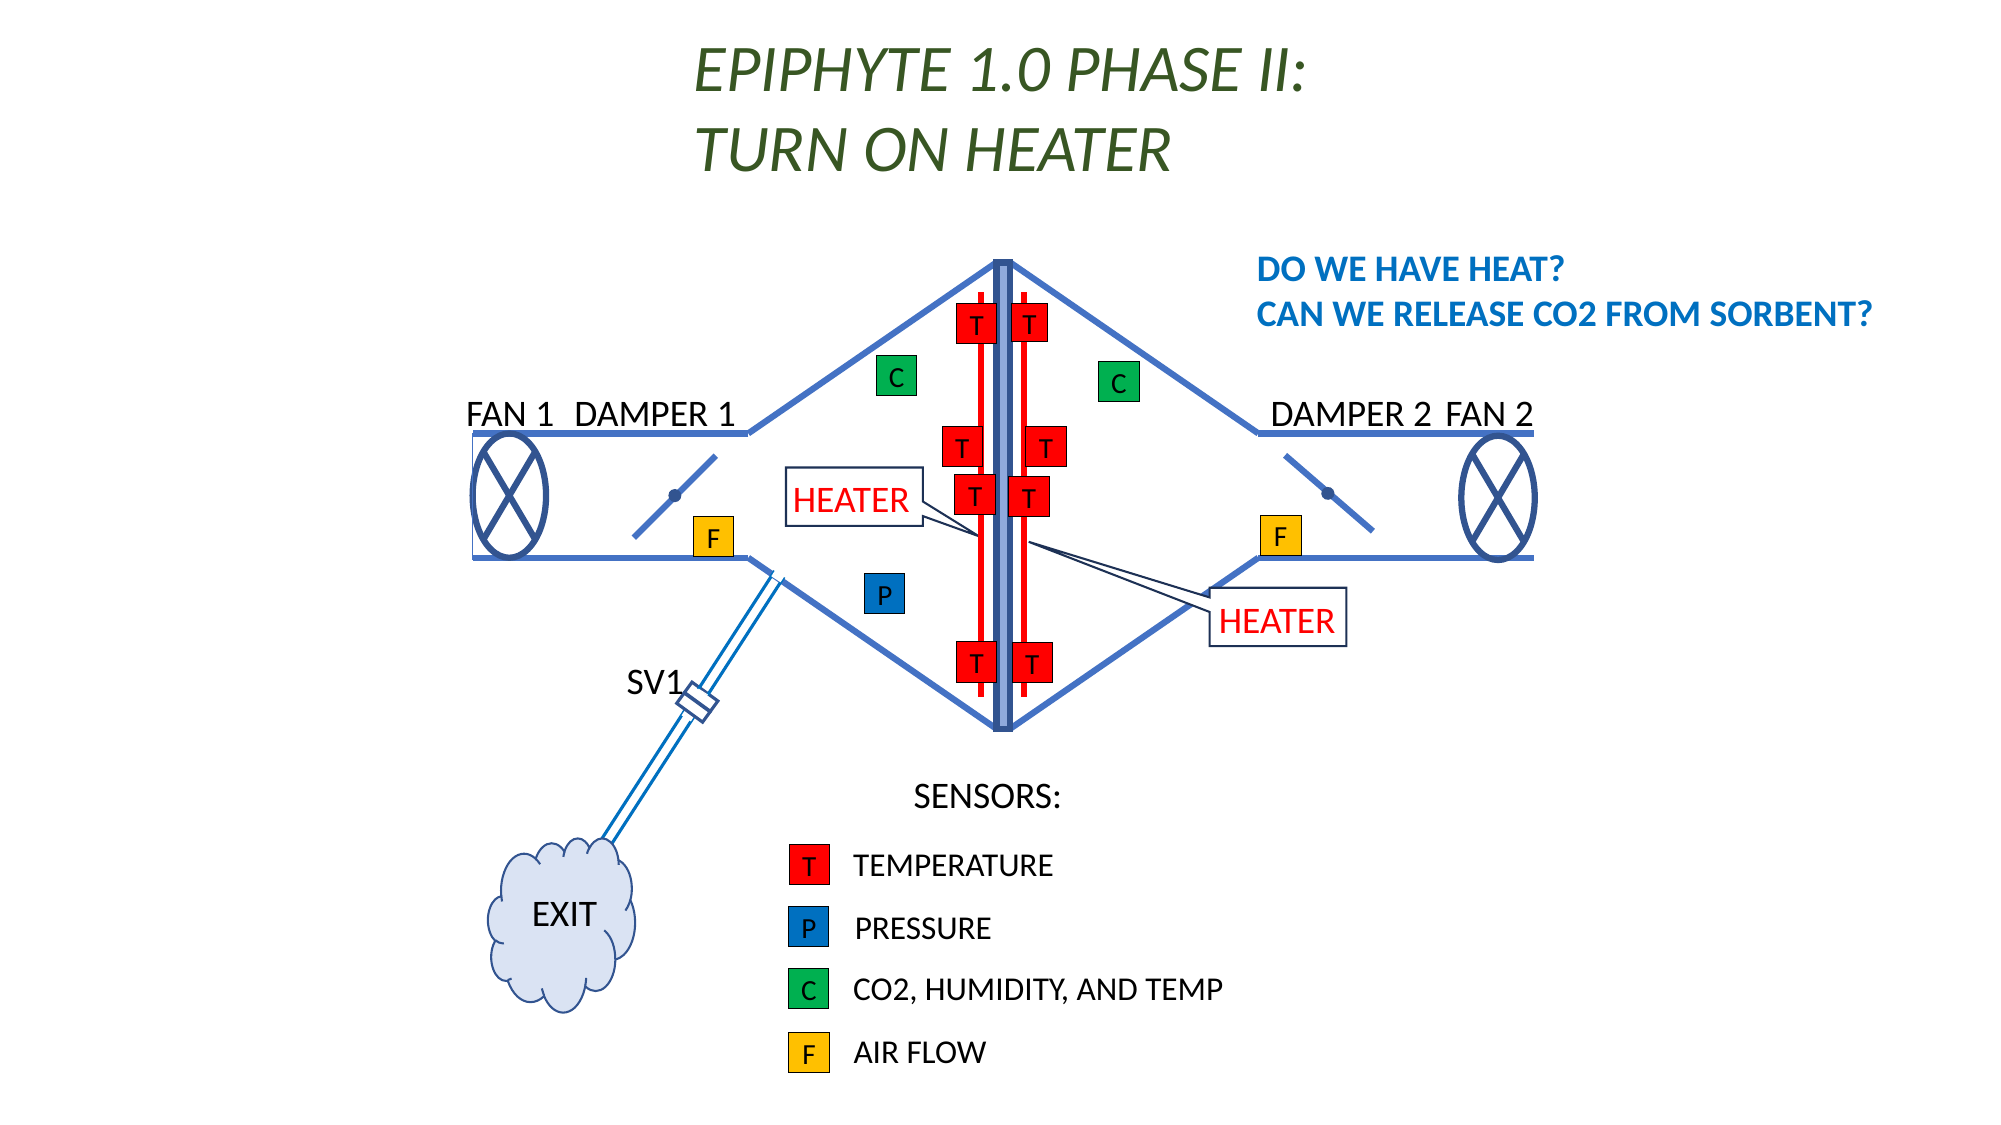

EPIPHYTE 1.0 PHASE II:
TURN ON HEATER
DO WE HAVE HEAT?
CAN WE RELEASE CO2 FROM SORBENT?

T
T
C
C
FAN 1
DAMPER 1
DAMPER 2
FAN 2
T
T

HEATER
T
T

F
F
P

HEATER
T
T
SV1

SENSORS:
TEMPERATURE

T
EXIT
PRESSURE
P
CO2, HUMIDITY, AND TEMP
C
AIR FLOW
F